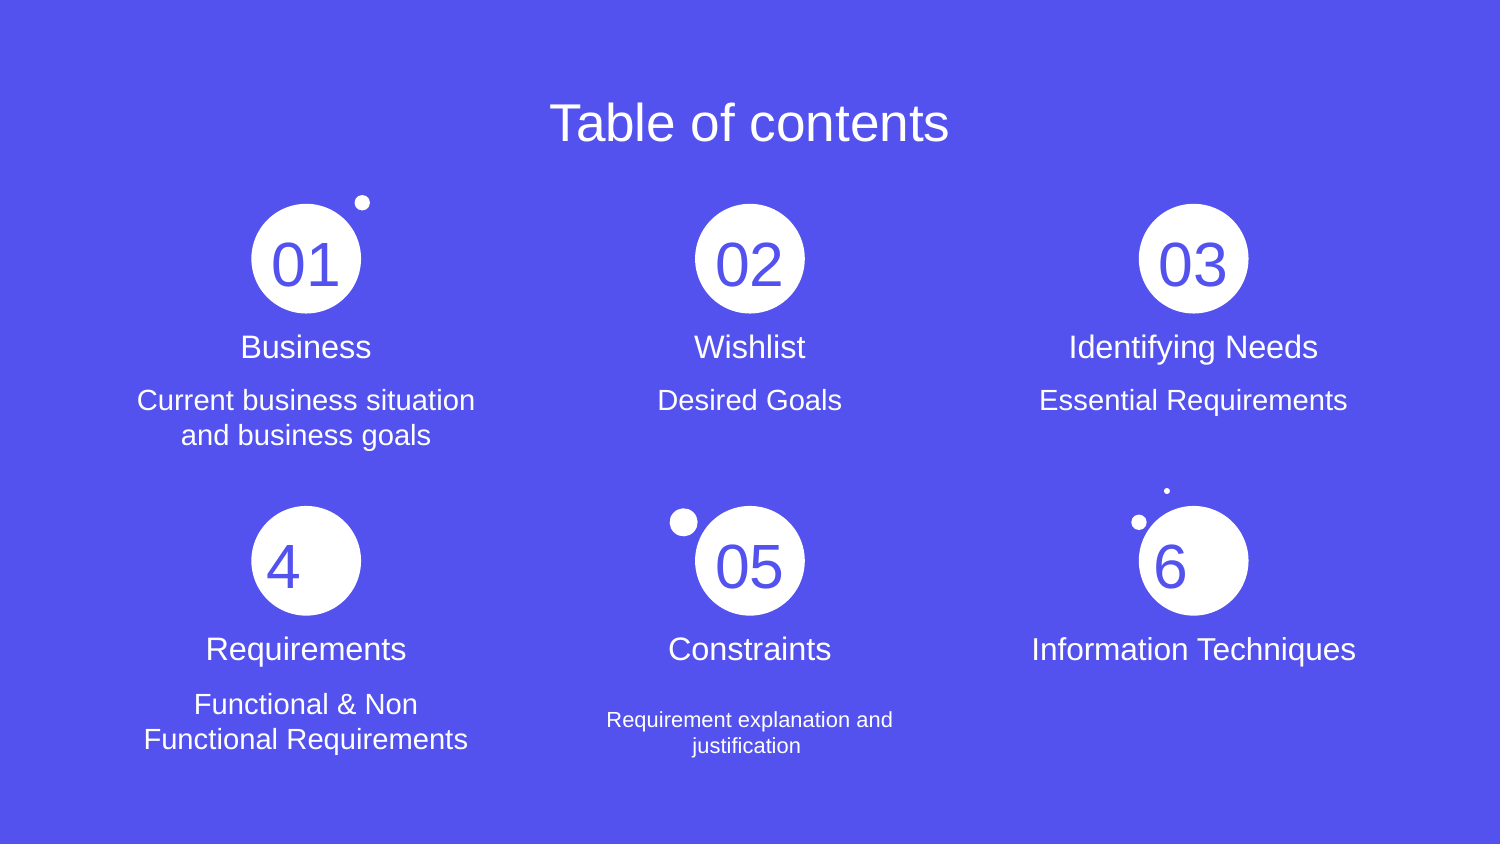

# Table of contents

01

02
03
Business
Wishlist
Identifying Needs
Current business situation and business goals
Desired Goals
Essential Requirements

4

05
6

Requirements
Constraints
Information Techniques

Requirement explanation and justification
Functional & Non Functional Requirements